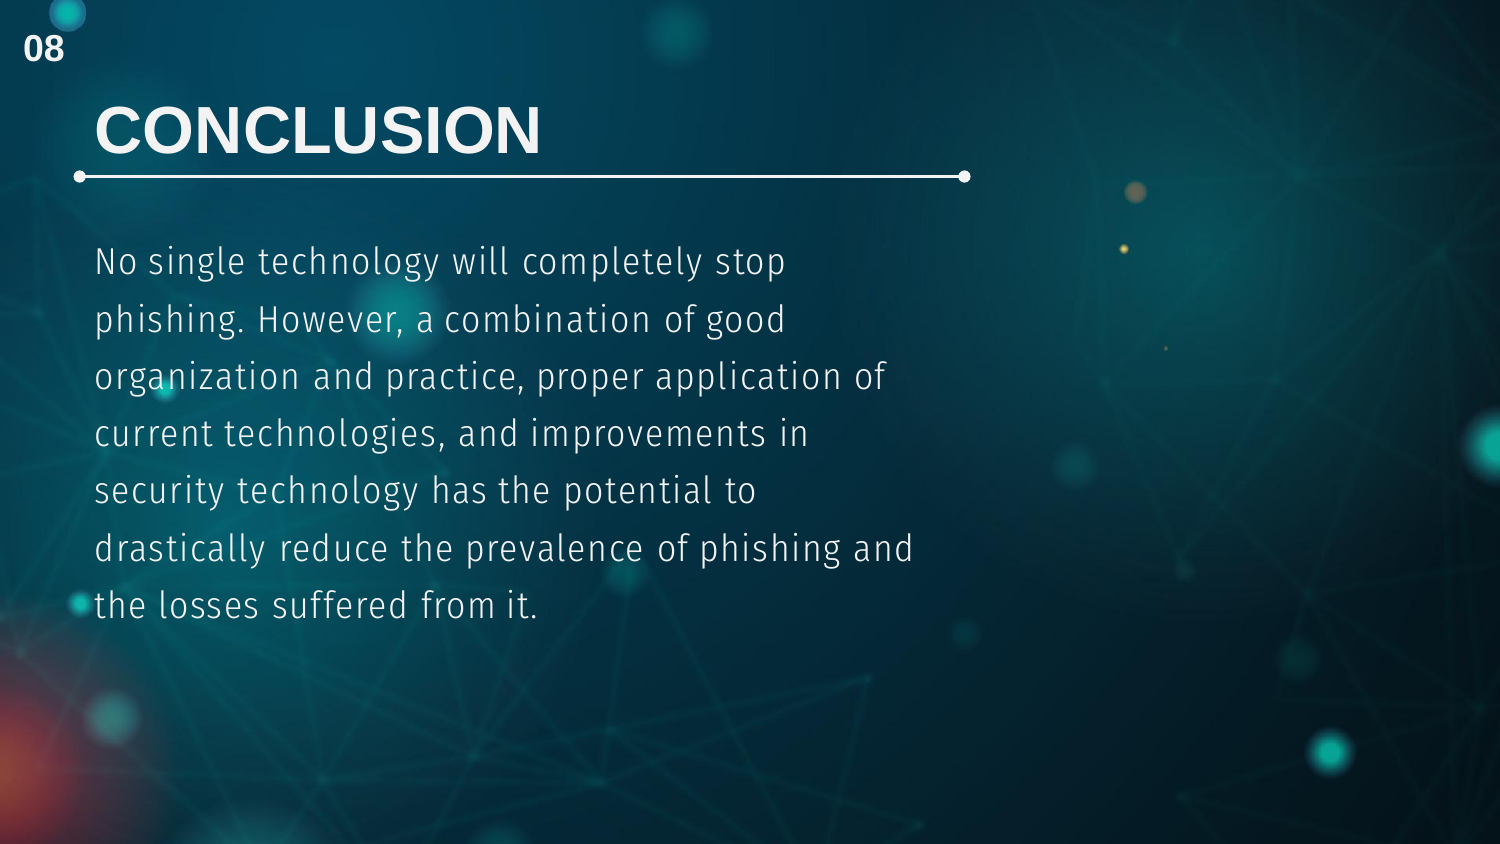

08
CONCLUSION
No single technology will completely stop
phishing. However, a combination of good
organization and practice, proper application of
current technologies, and improvements in
security technology has the potential to
drastically reduce the prevalence of phishing and
the losses suffered from it.